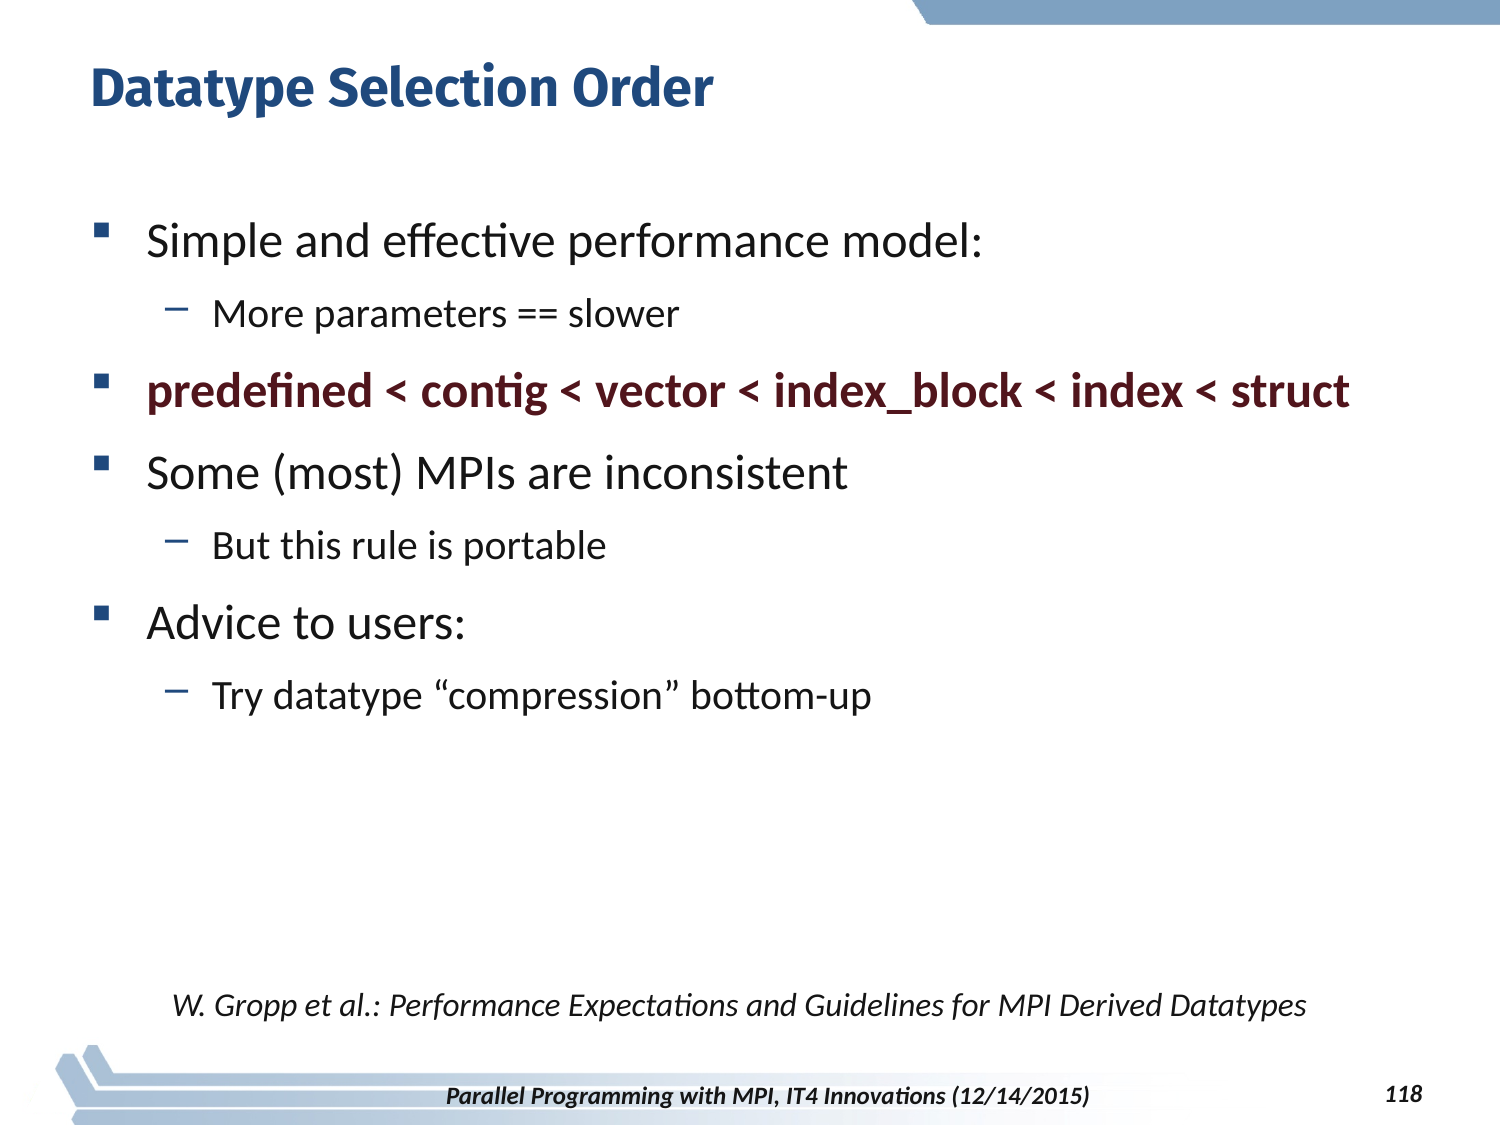

# Datatype Selection Order
Simple and effective performance model:
More parameters == slower
predefined < contig < vector < index_block < index < struct
Some (most) MPIs are inconsistent
But this rule is portable
Advice to users:
Try datatype “compression” bottom-up
W. Gropp et al.: Performance Expectations and Guidelines for MPI Derived Datatypes
118
Parallel Programming with MPI, IT4 Innovations (12/14/2015)